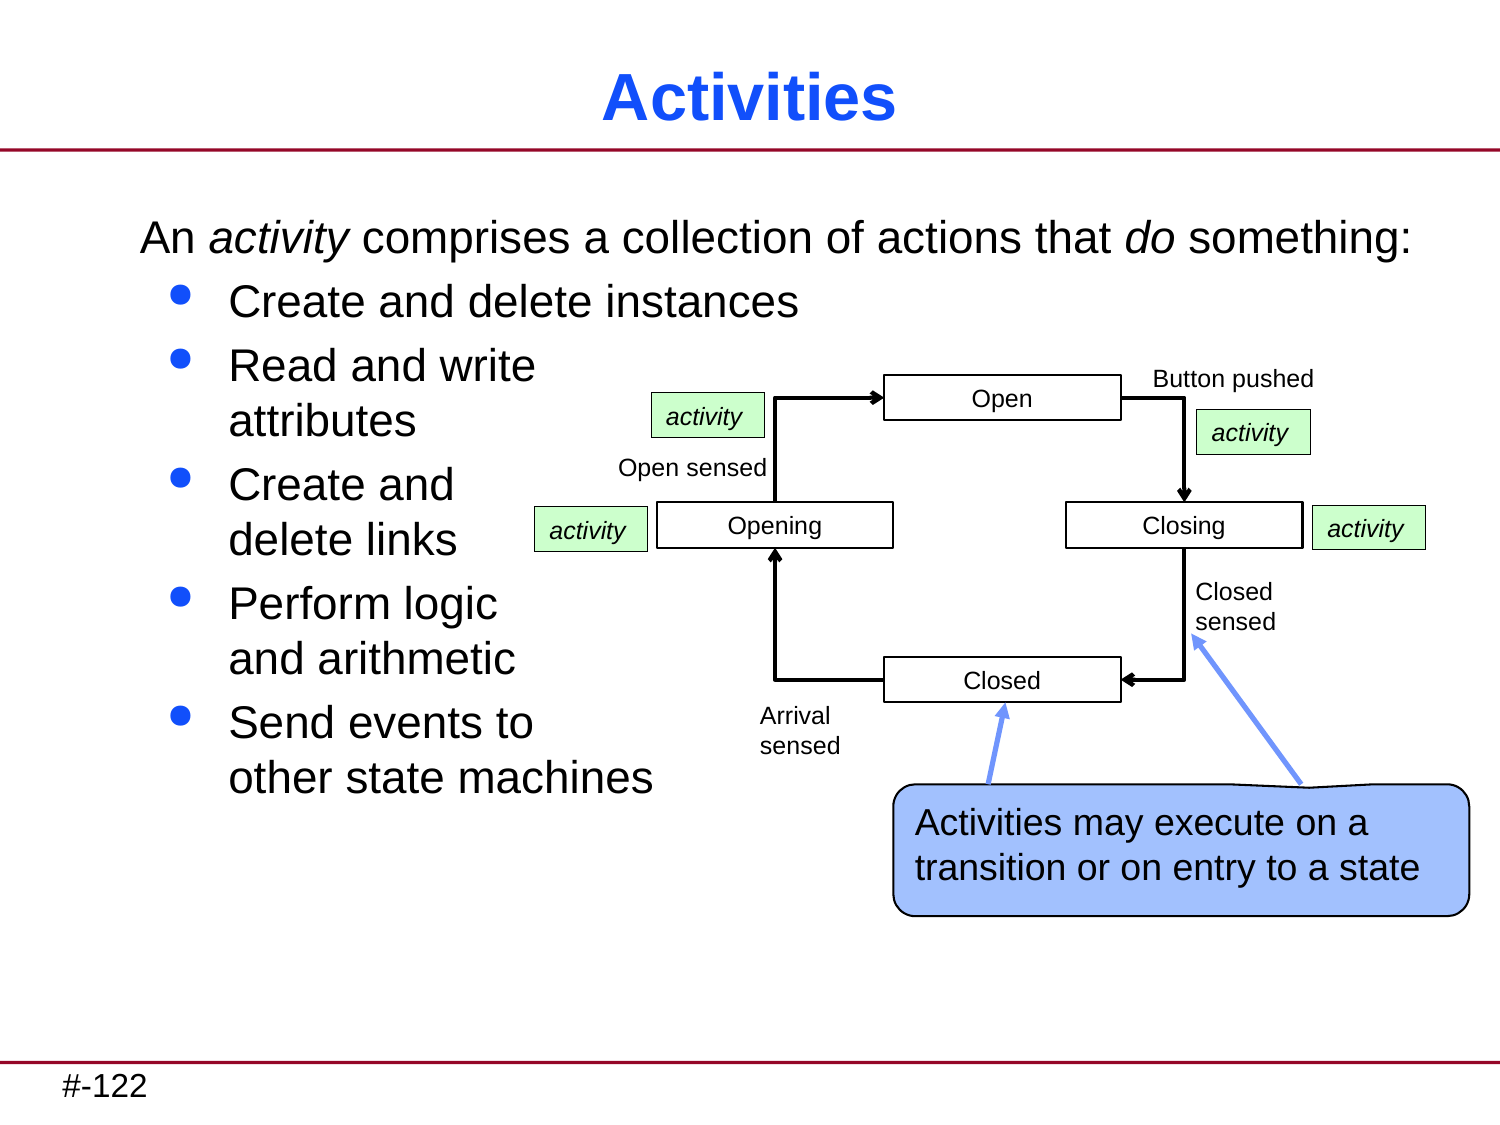

# Activities
An activity comprises a collection of actions that do something:
Create and delete instances
Read and write
attributes
Create and
delete links
Perform logic
and arithmetic
Send events to
other state machines

Button pushed
Open
activity
activity
Open sensed
Opening
Closing
activity
activity
Closed sensed
Closed
Arrival sensed
Activities may execute on a transition or on entry to a state